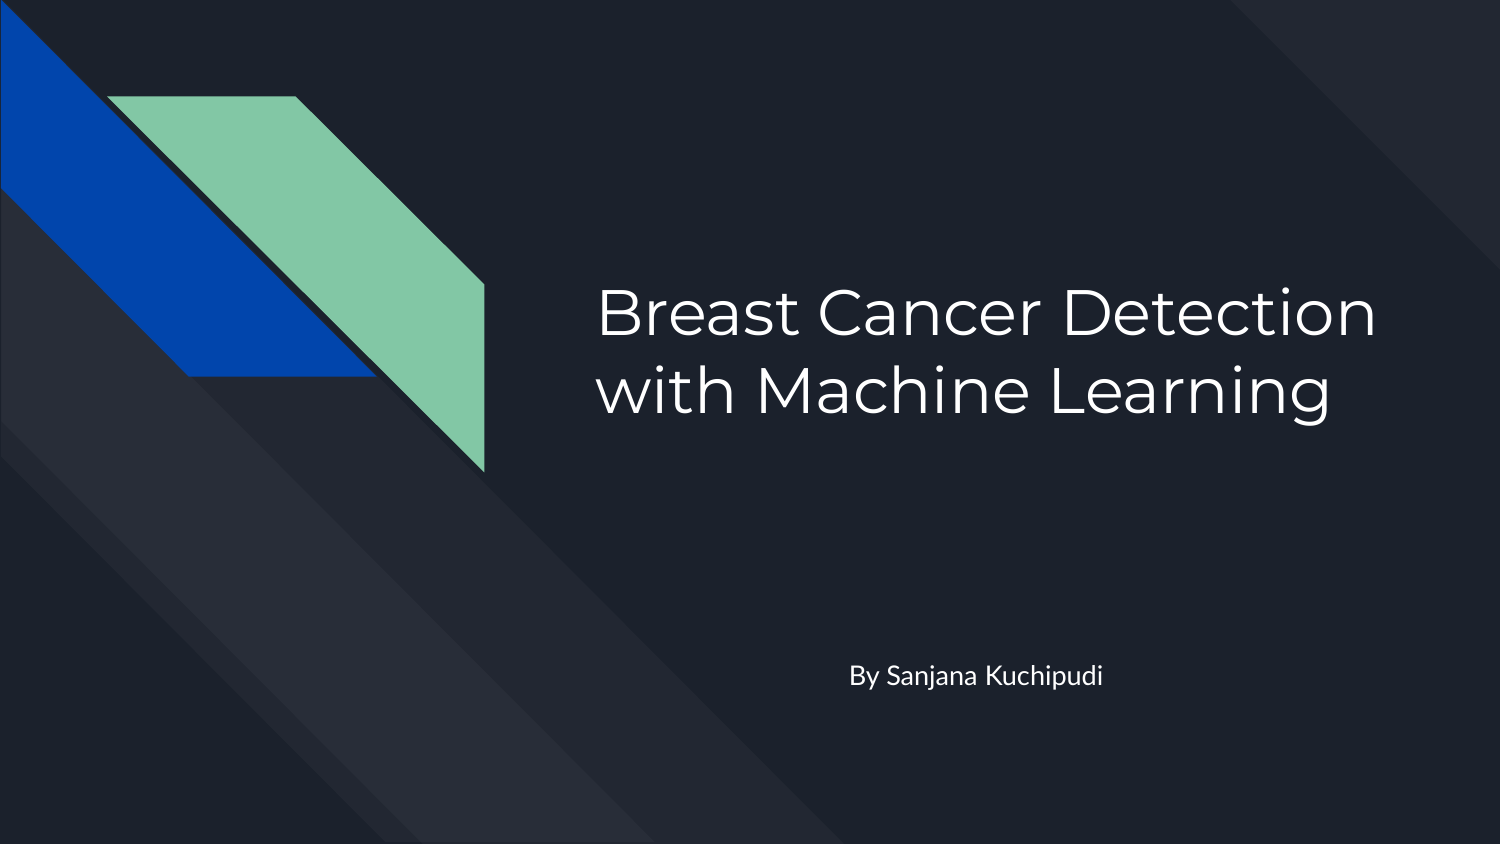

# Breast Cancer Detection with Machine Learning
By Sanjana Kuchipudi